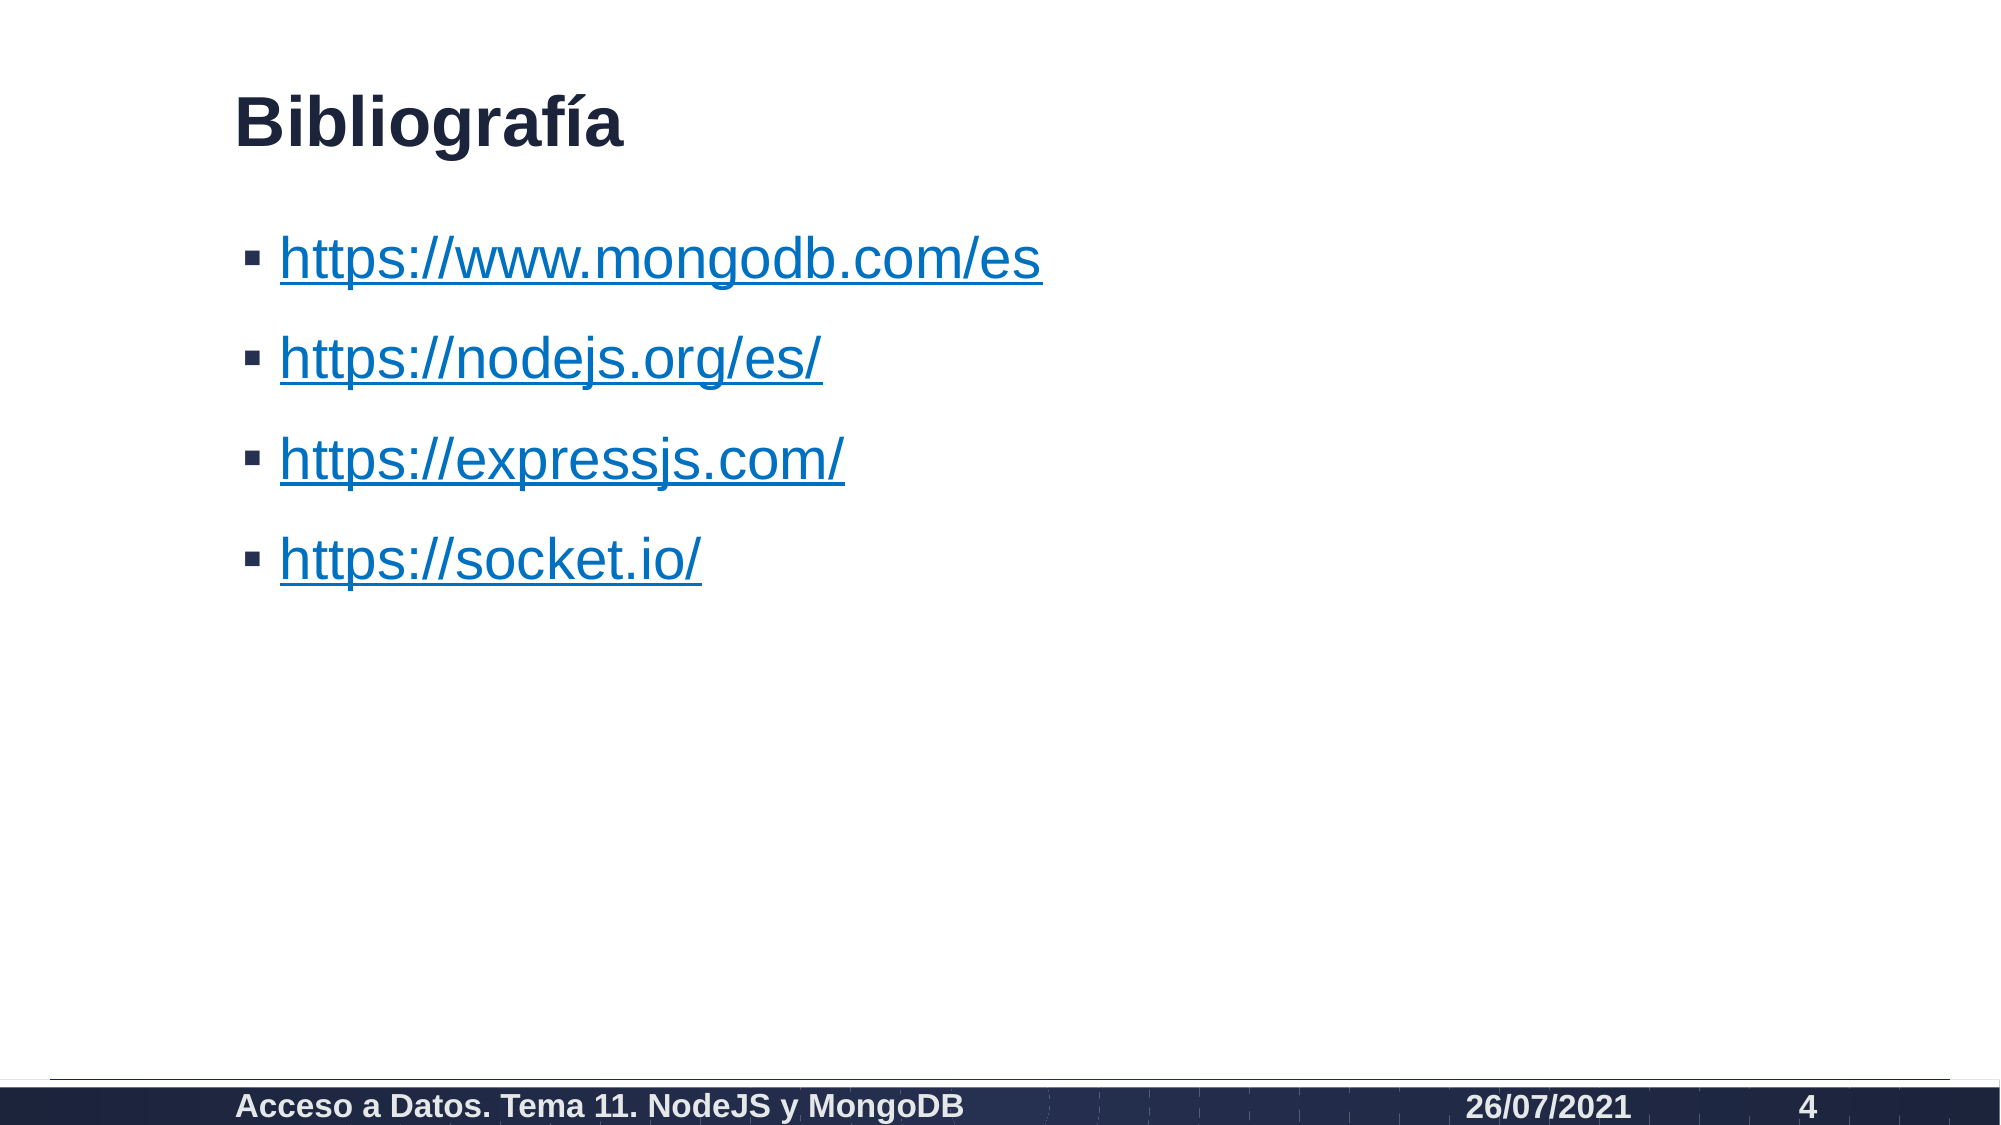

# Bibliografía
https://www.mongodb.com/es
https://nodejs.org/es/
https://expressjs.com/
https://socket.io/
Acceso a Datos. Tema 11. NodeJS y MongoDB
26/07/2021
4